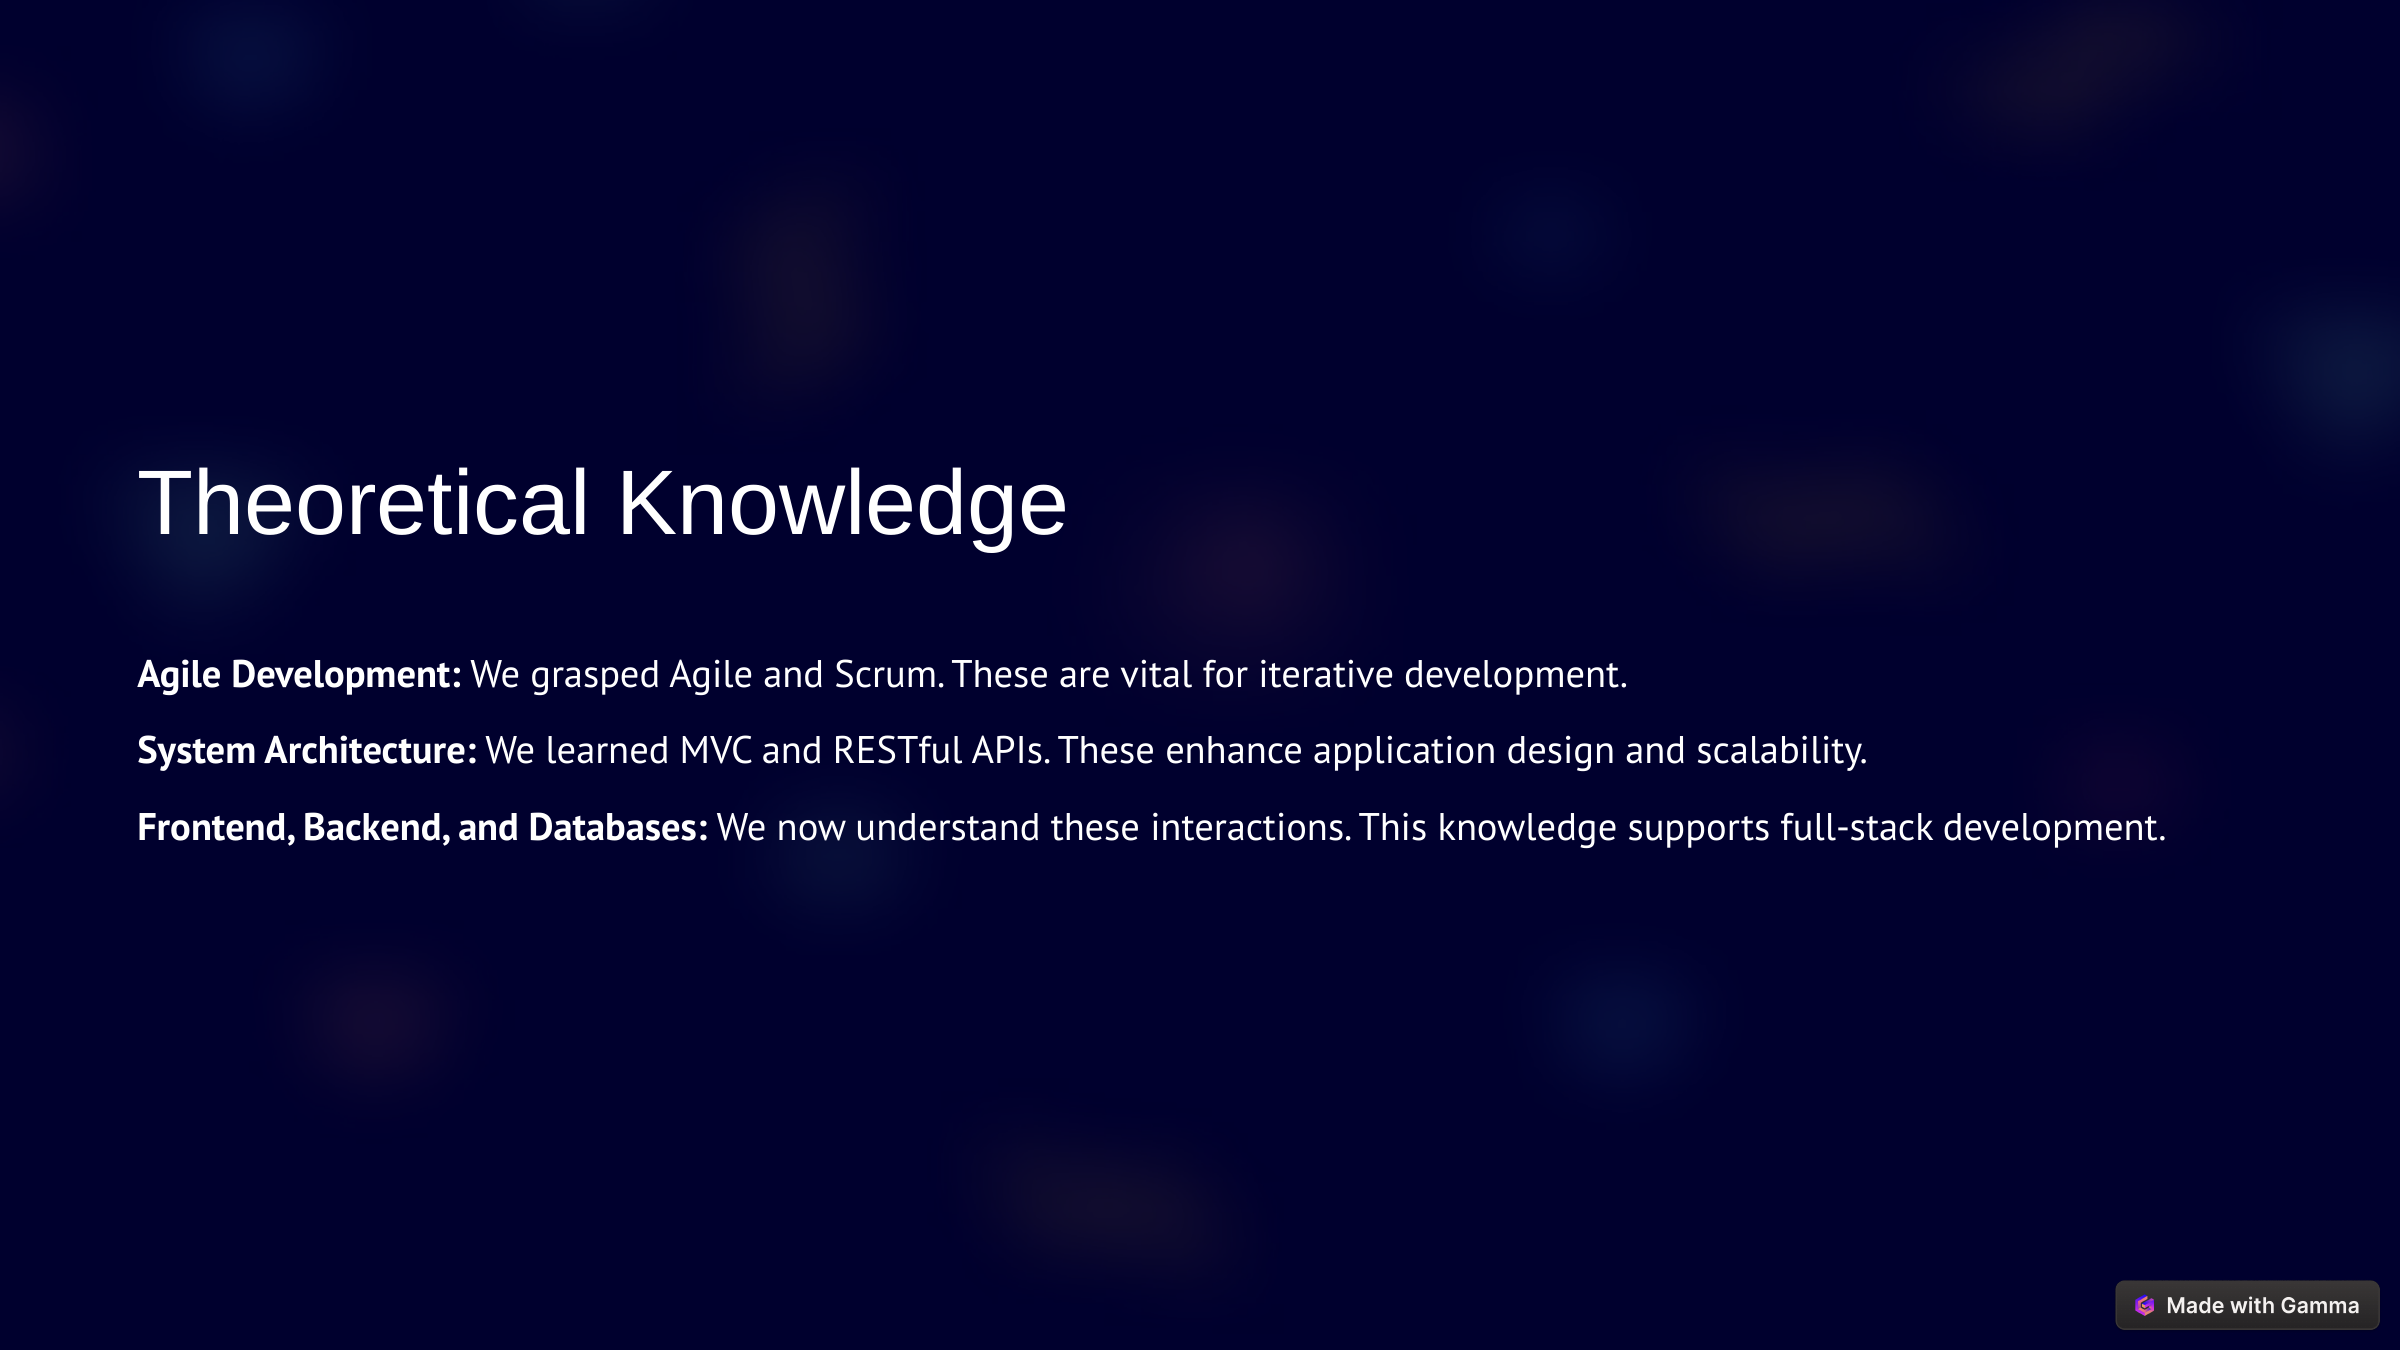

Theoretical Knowledge
Agile Development: We grasped Agile and Scrum. These are vital for iterative development.
System Architecture: We learned MVC and RESTful APIs. These enhance application design and scalability.
Frontend, Backend, and Databases: We now understand these interactions. This knowledge supports full-stack development.